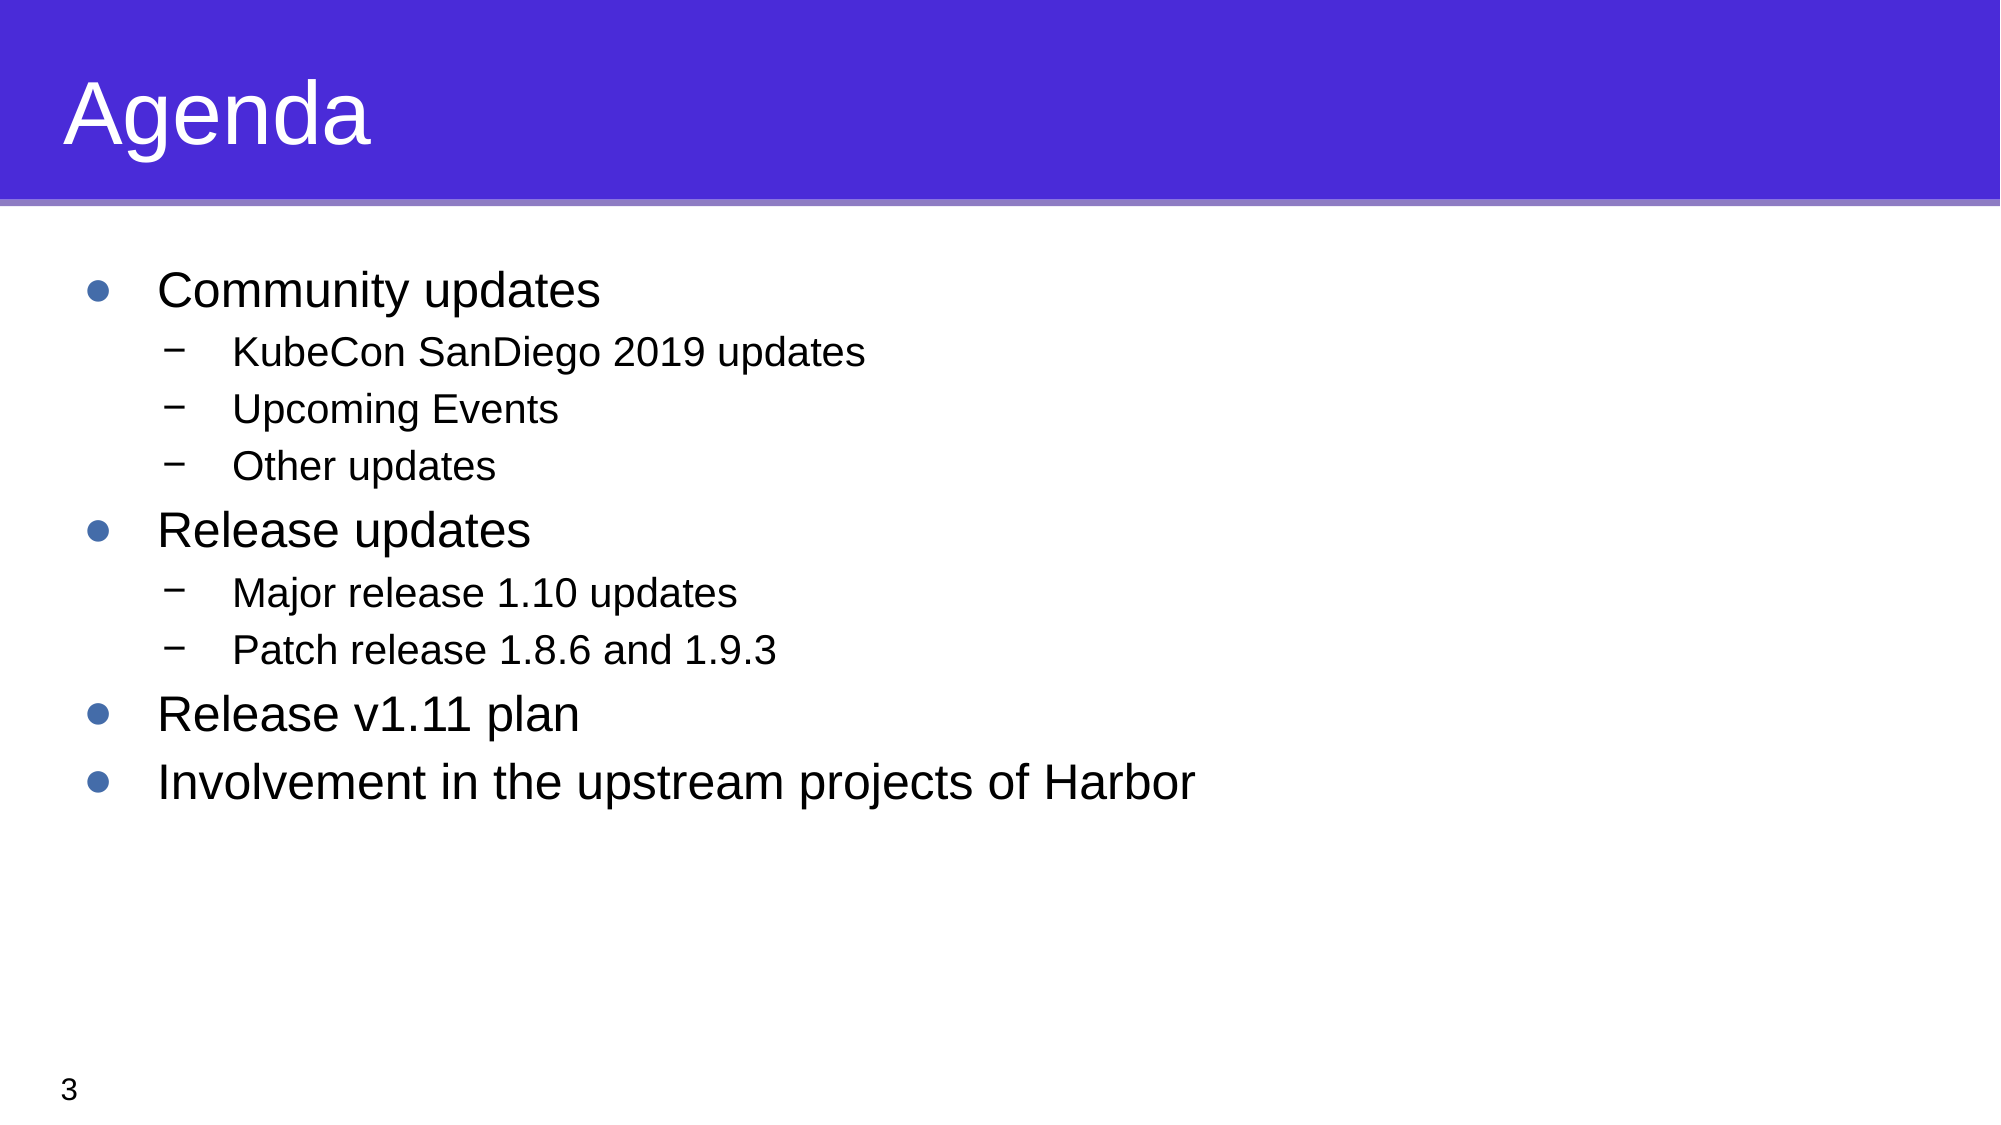

# Agenda
Community updates
KubeCon SanDiego 2019 updates
Upcoming Events
Other updates
Release updates
Major release 1.10 updates
Patch release 1.8.6 and 1.9.3
Release v1.11 plan
Involvement in the upstream projects of Harbor

3